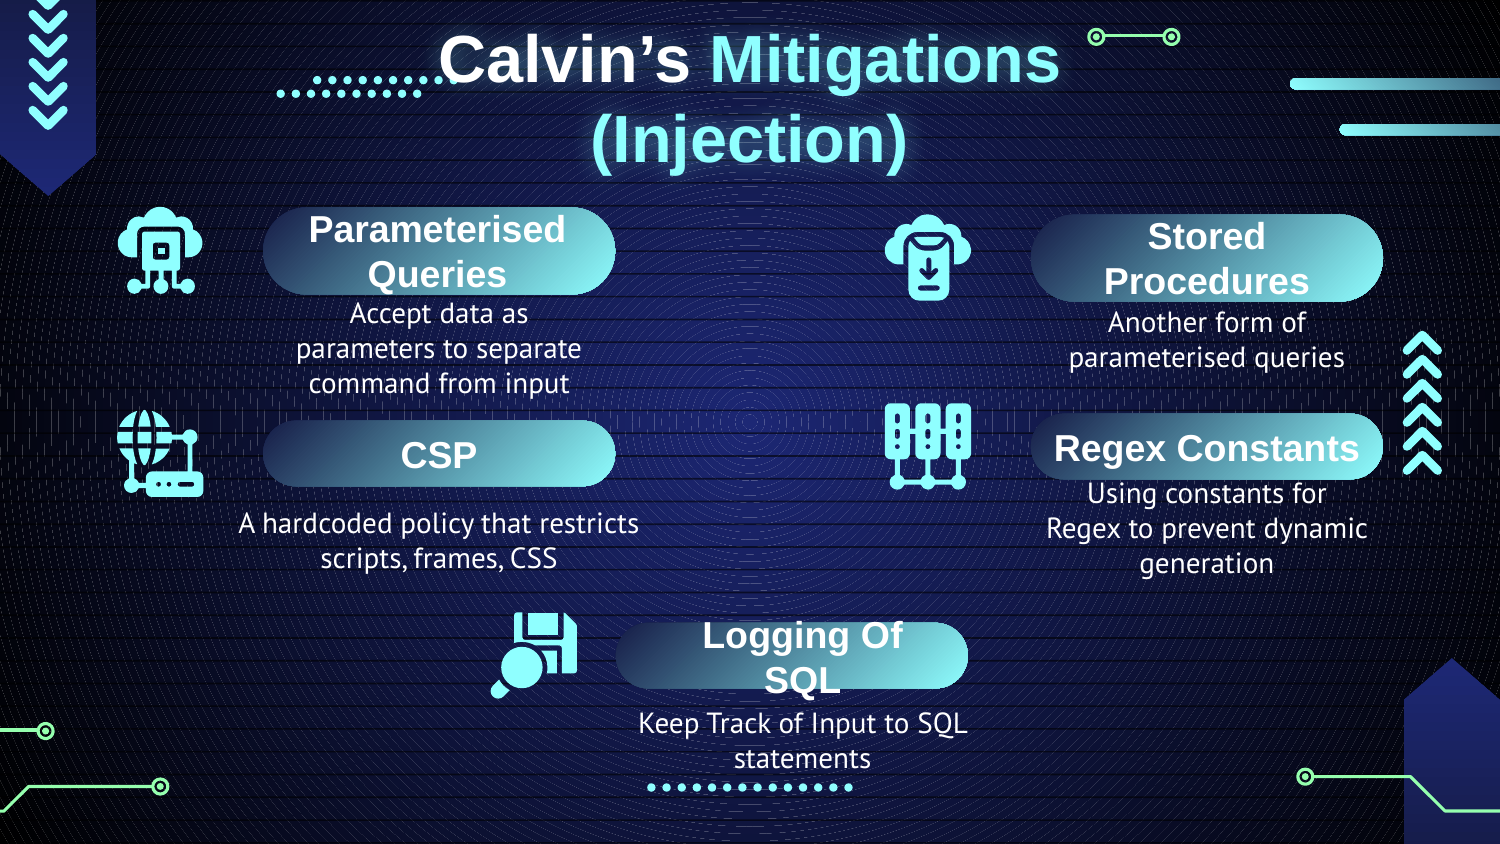

# Calvin’s Mitigations (Injection)

Parameterised Queries
Stored Procedures
Another form of parameterised queries
Accept data as parameters to separate command from input

Regex Constants
CSP
Using constants for Regex to prevent dynamic generation
A hardcoded policy that restricts scripts, frames, CSS

Logging Of SQL
Keep Track of Input to SQL statements